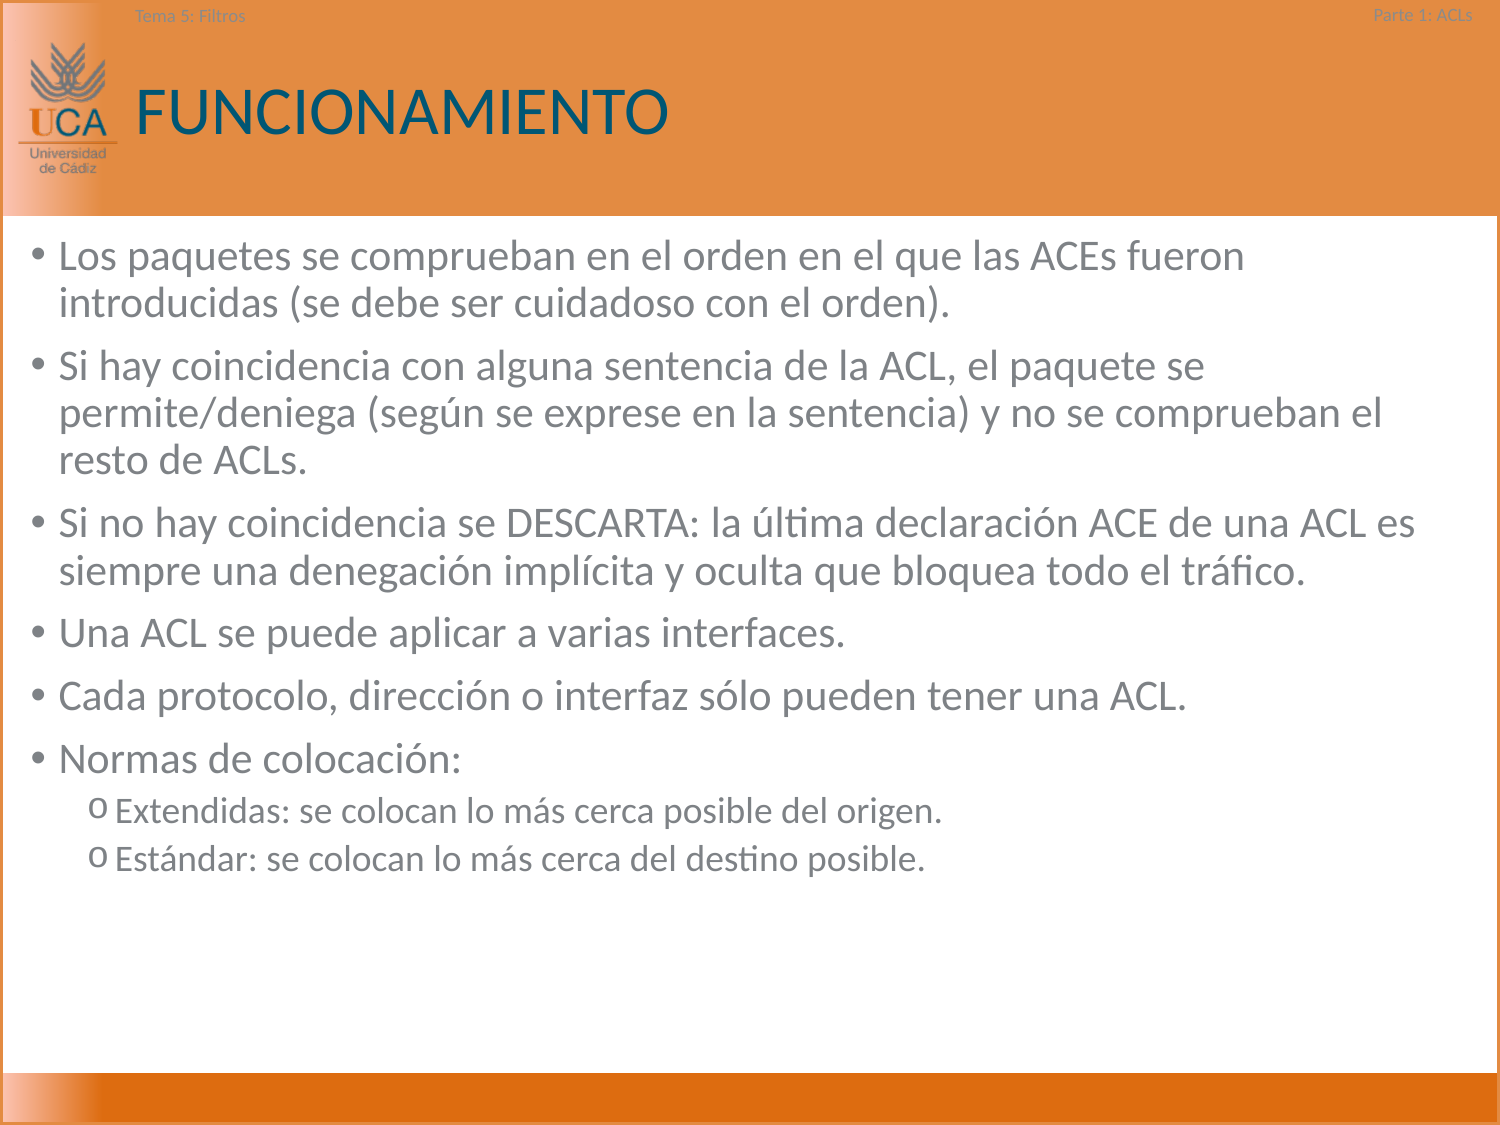

# FUNCIONAMIENTO
Los paquetes se comprueban en el orden en el que las ACEs fueron introducidas (se debe ser cuidadoso con el orden).
Si hay coincidencia con alguna sentencia de la ACL, el paquete se permite/deniega (según se exprese en la sentencia) y no se comprueban el resto de ACLs.
Si no hay coincidencia se DESCARTA: la última declaración ACE de una ACL es siempre una denegación implícita y oculta que bloquea todo el tráfico.
Una ACL se puede aplicar a varias interfaces.
Cada protocolo, dirección o interfaz sólo pueden tener una ACL.
Normas de colocación:
Extendidas: se colocan lo más cerca posible del origen.
Estándar: se colocan lo más cerca del destino posible.